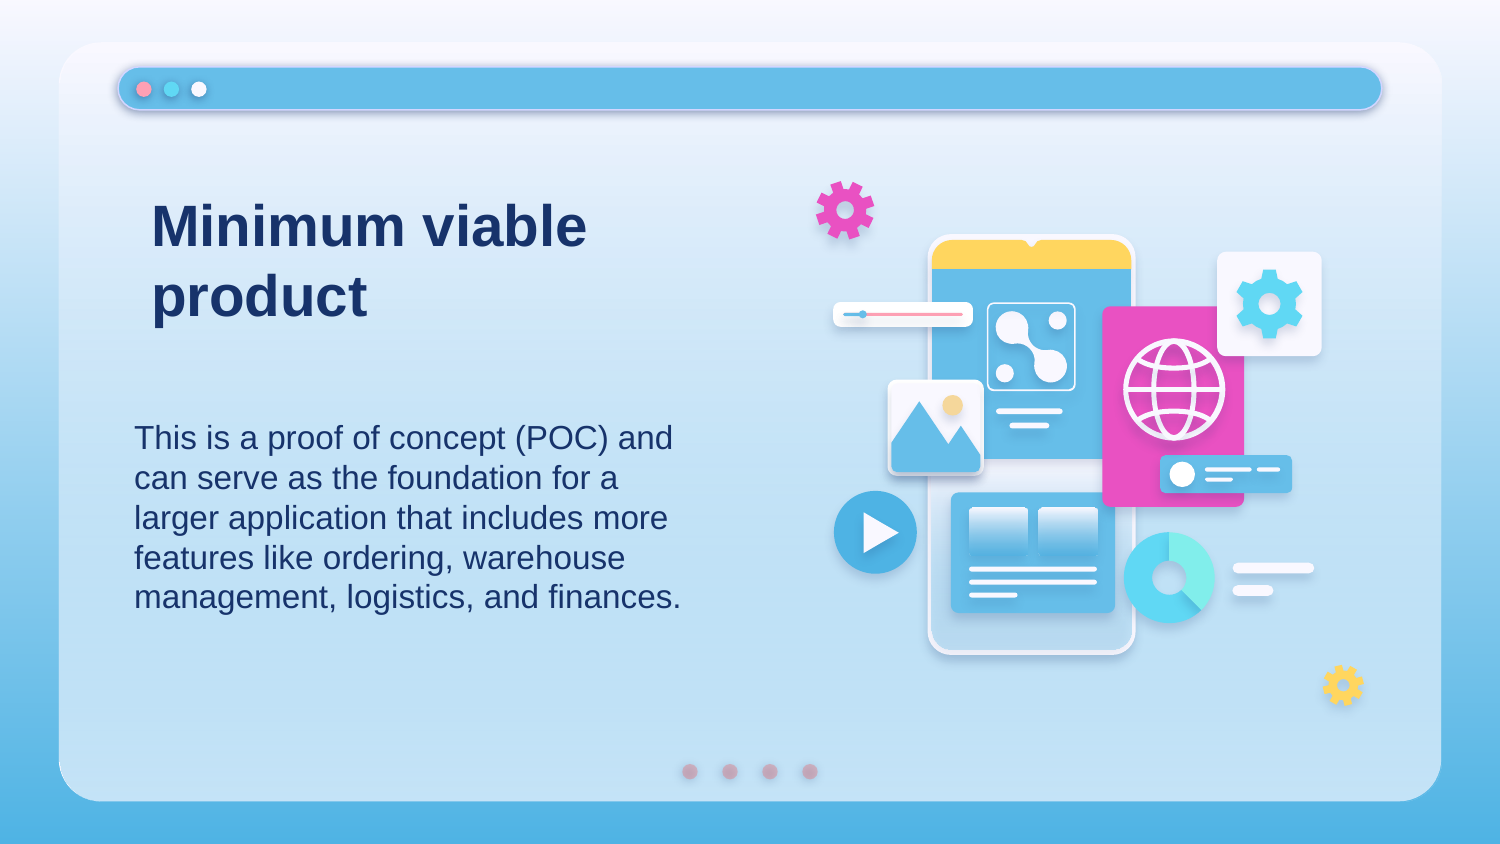

# Minimum viable product

This is a proof of concept (POC) and can serve as the foundation for a larger application that includes more features like ordering, warehouse management, logistics, and finances.